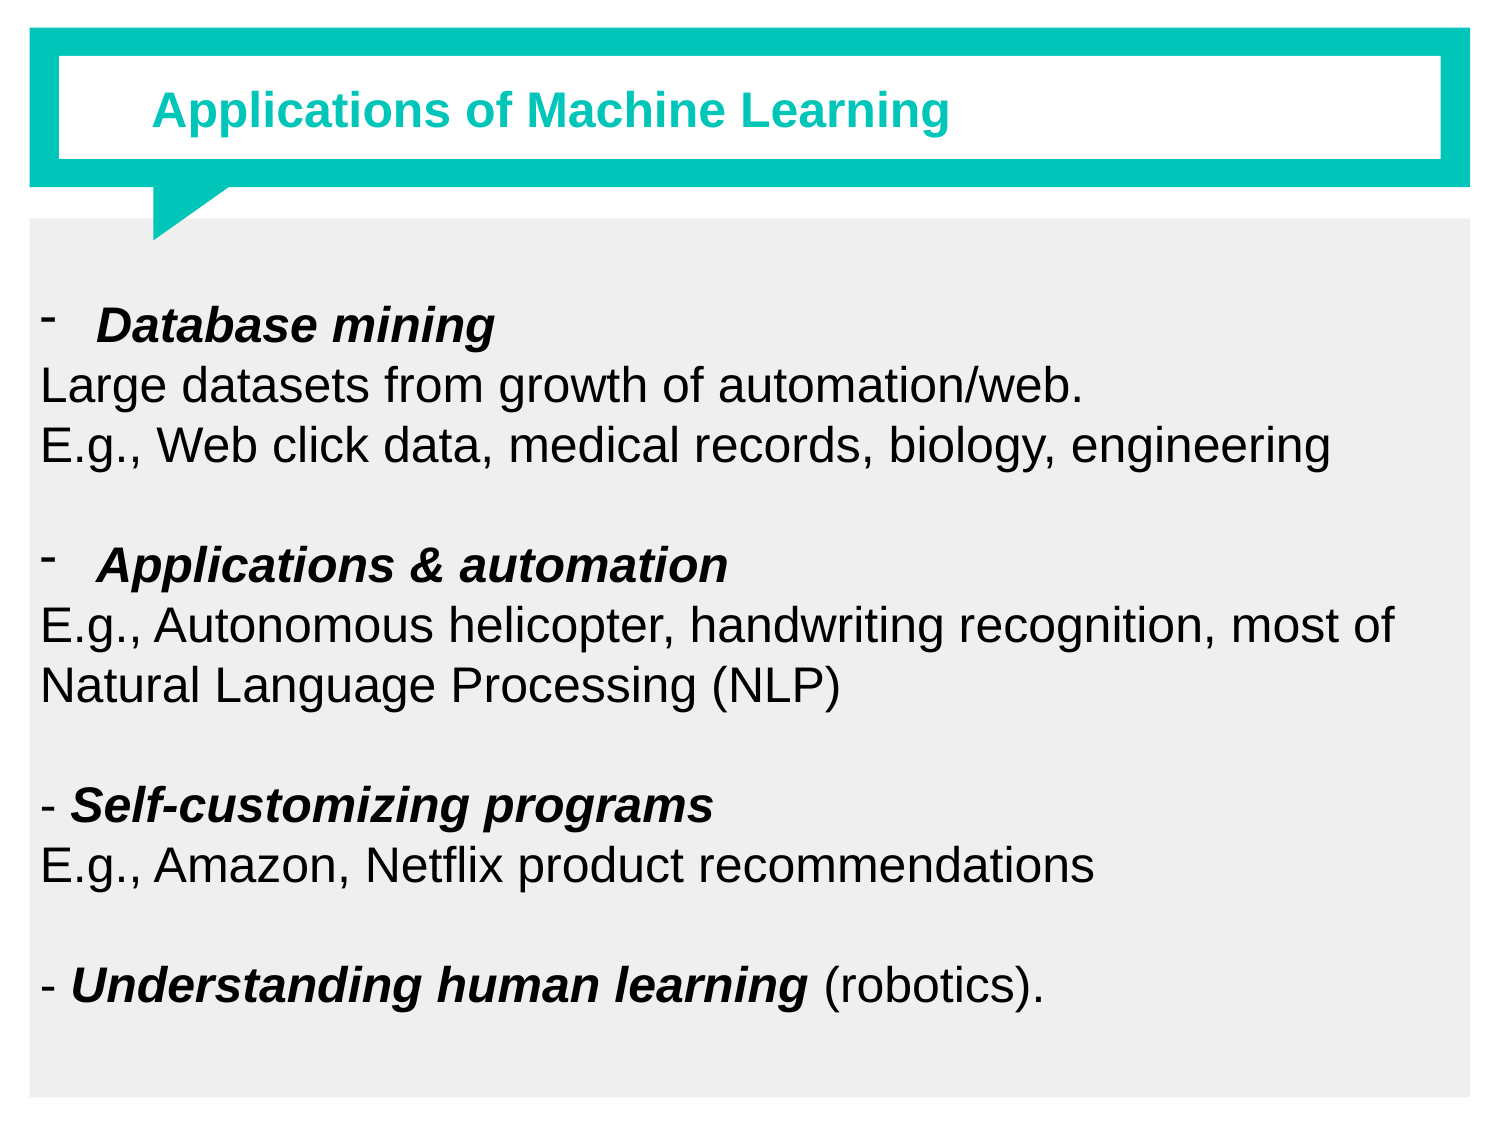

# Applications of Machine Learning

Database mining
Large datasets from growth of automation/web.
E.g., Web click data, medical records, biology, engineering

Applications & automation
E.g., Autonomous helicopter, handwriting recognition, most of Natural Language Processing (NLP)

- Self-customizing programs
E.g., Amazon, Netflix product recommendations

- Understanding human learning (robotics).